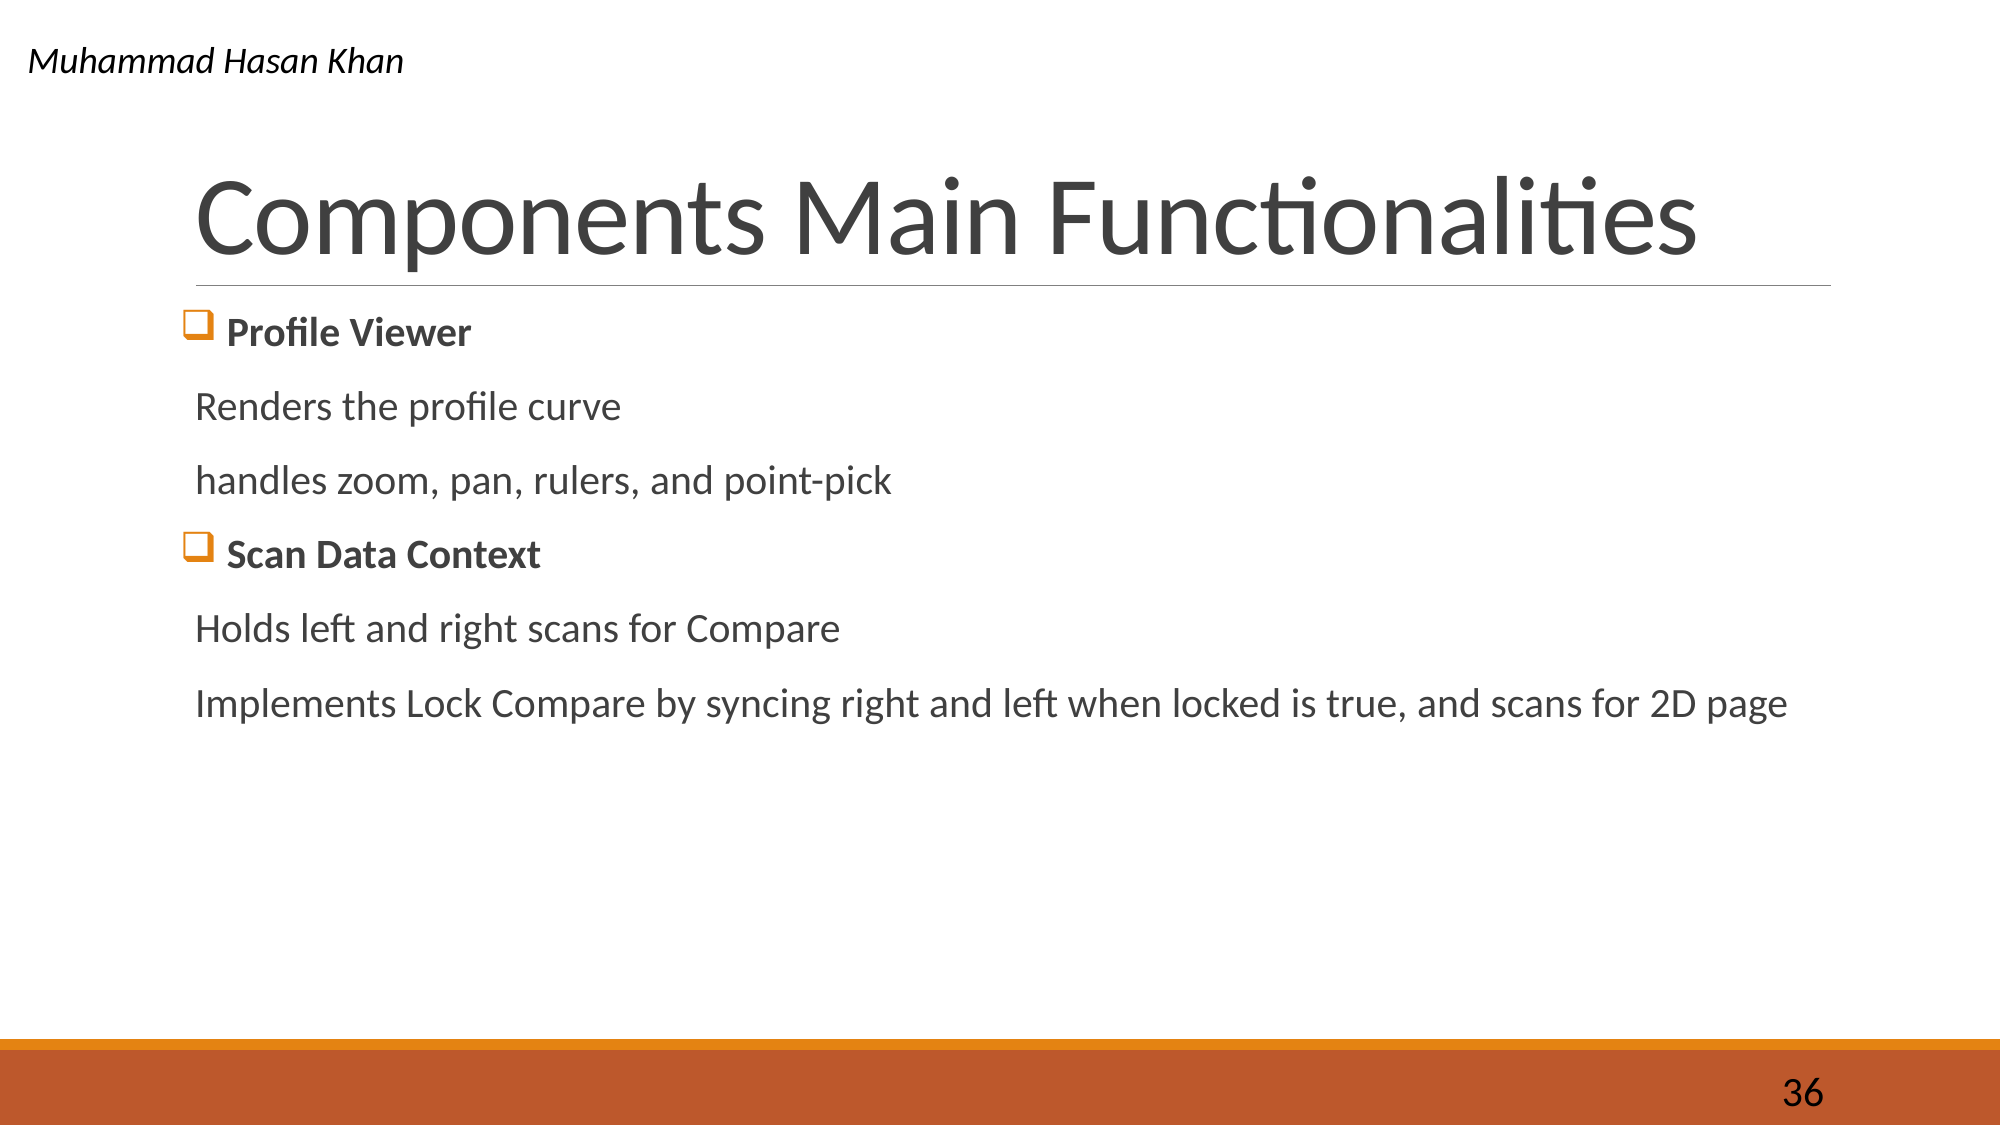

Muhammad Hasan Khan
# Components Main Functionalities
 Profile Viewer
Renders the profile curve
handles zoom, pan, rulers, and point-pick
 Scan Data Context
Holds left and right scans for Compare
Implements Lock Compare by syncing right and left when locked is true, and scans for 2D page
36